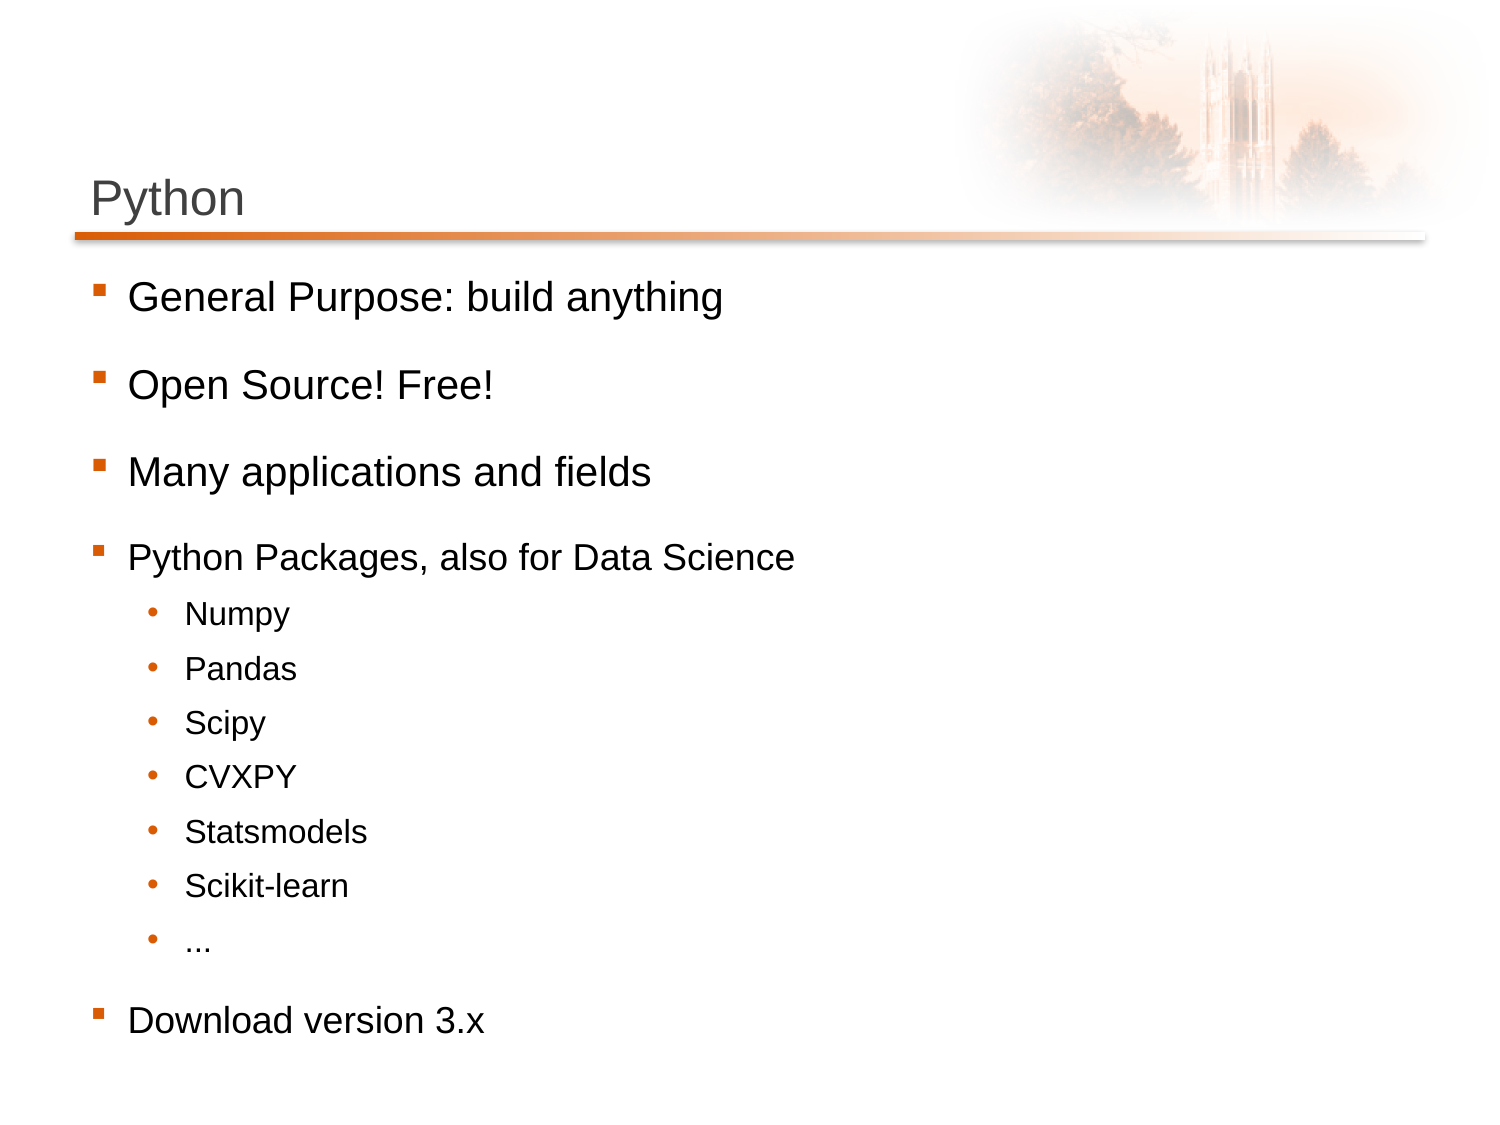

# Python
General Purpose: build anything
Open Source! Free!
Many applications and fields
Python Packages, also for Data Science
Numpy
Pandas
Scipy
CVXPY
Statsmodels
Scikit-learn
...
Download version 3.x